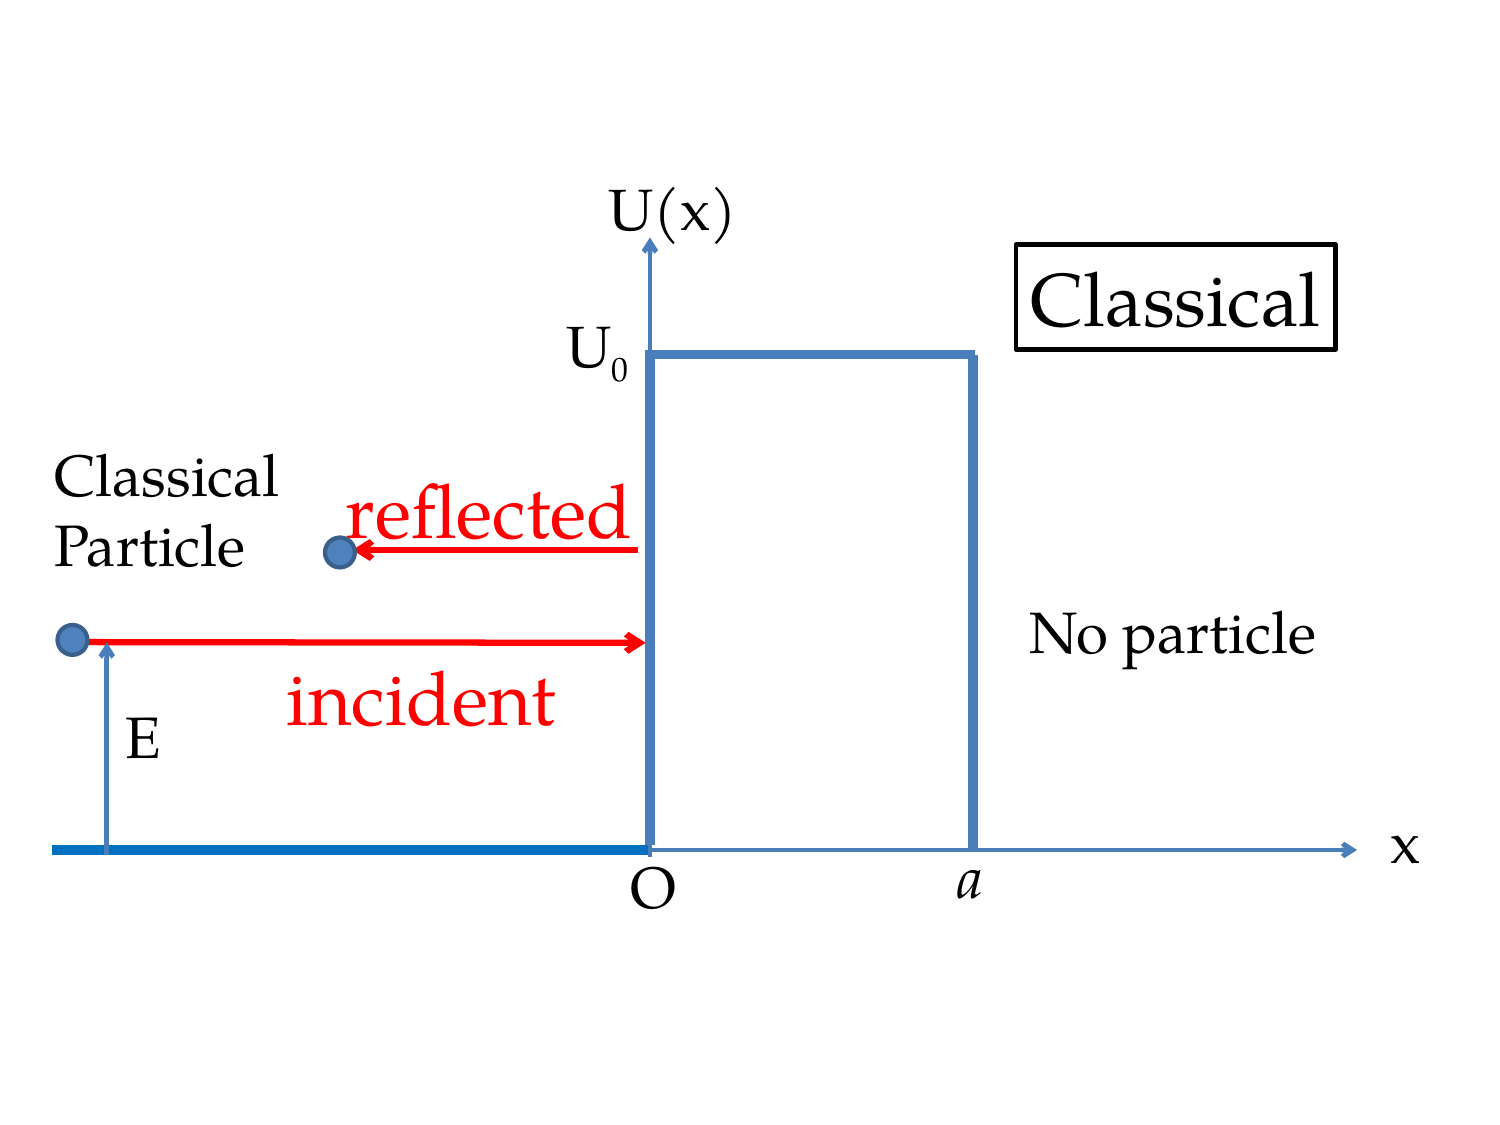

U(x)
Classical
U0
Classical Particle
reflected

No particle

incident
E
x
a
O